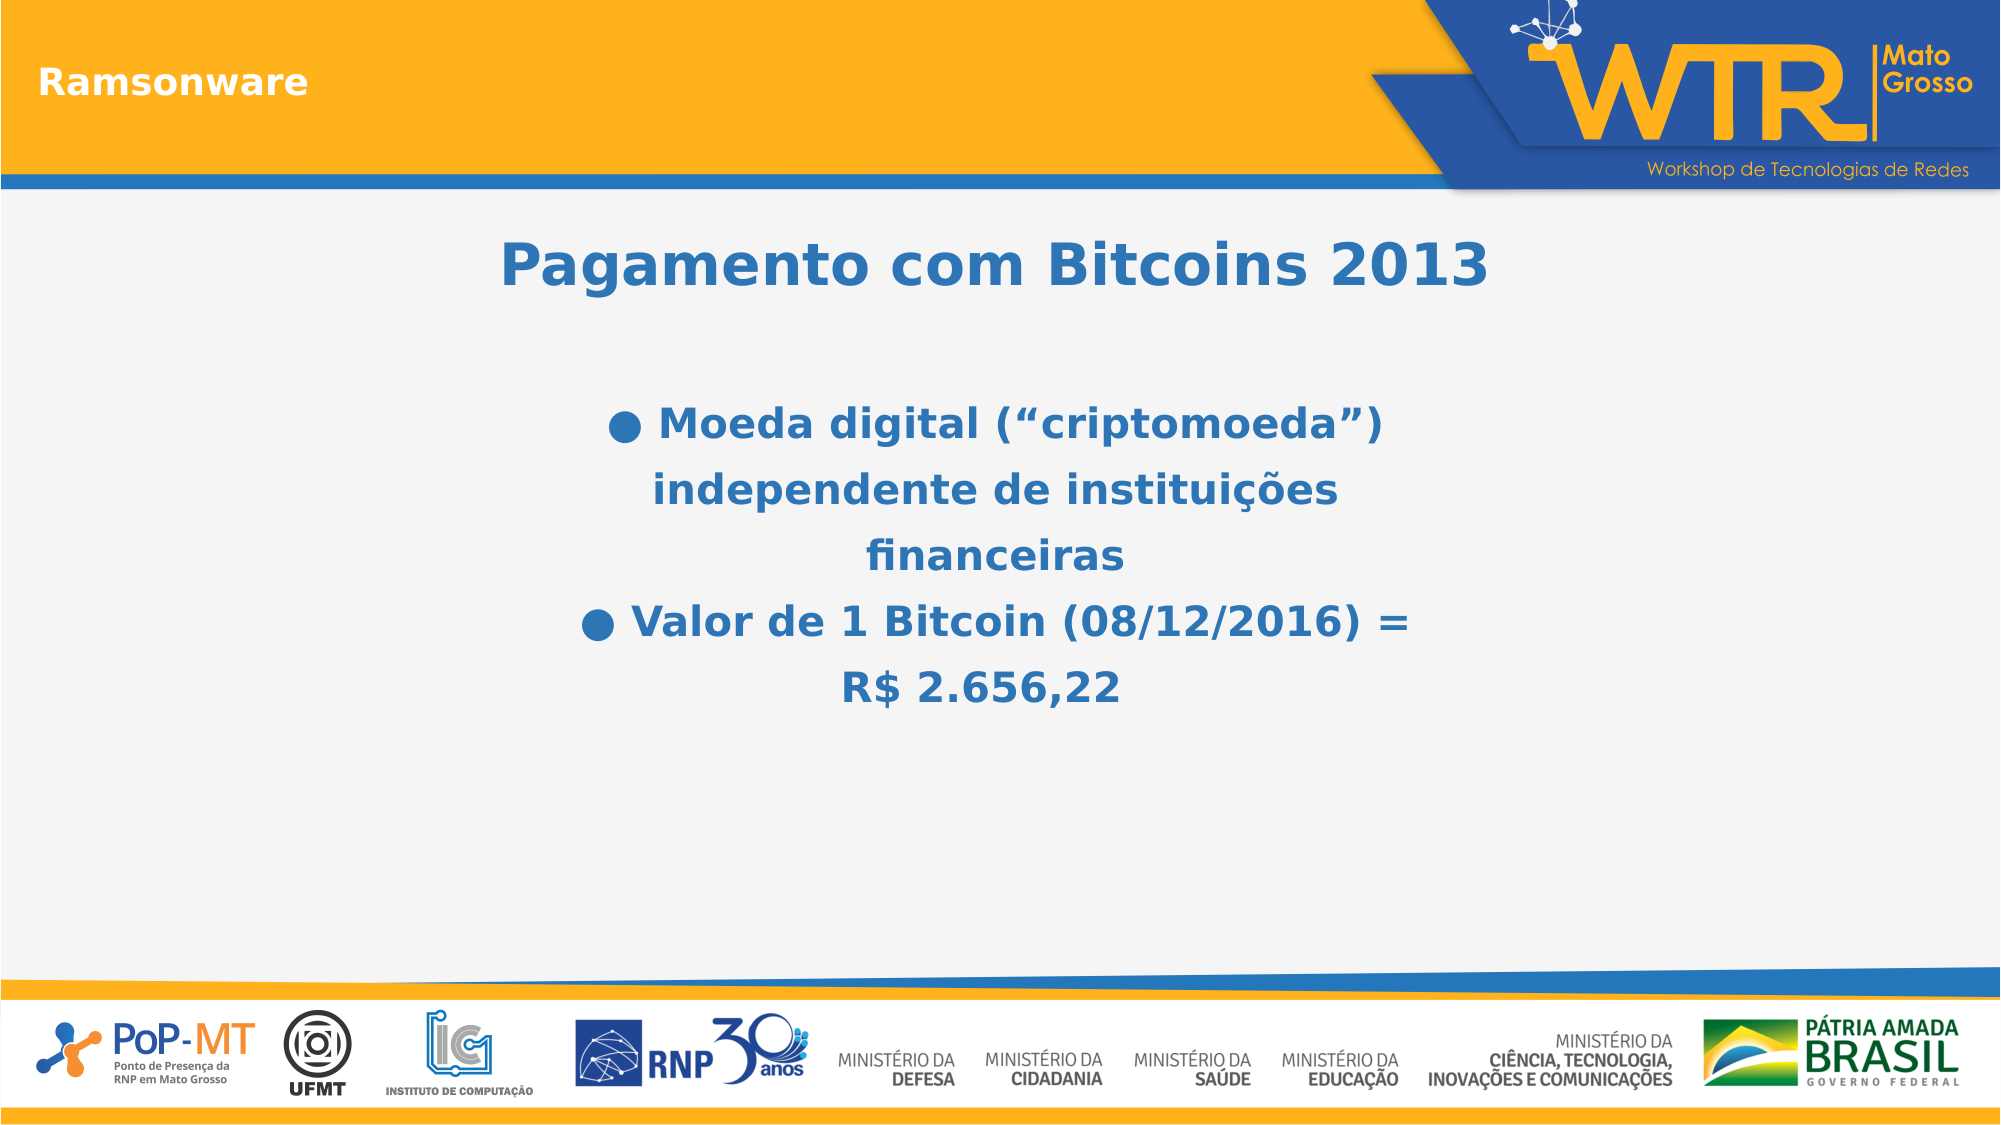

Ramsonware
Pagamento com Bitcoins 2013

● Moeda digital (“criptomoeda”)
independente de instituições
financeiras
● Valor de 1 Bitcoin (08/12/2016) =
R$ 2.656,22